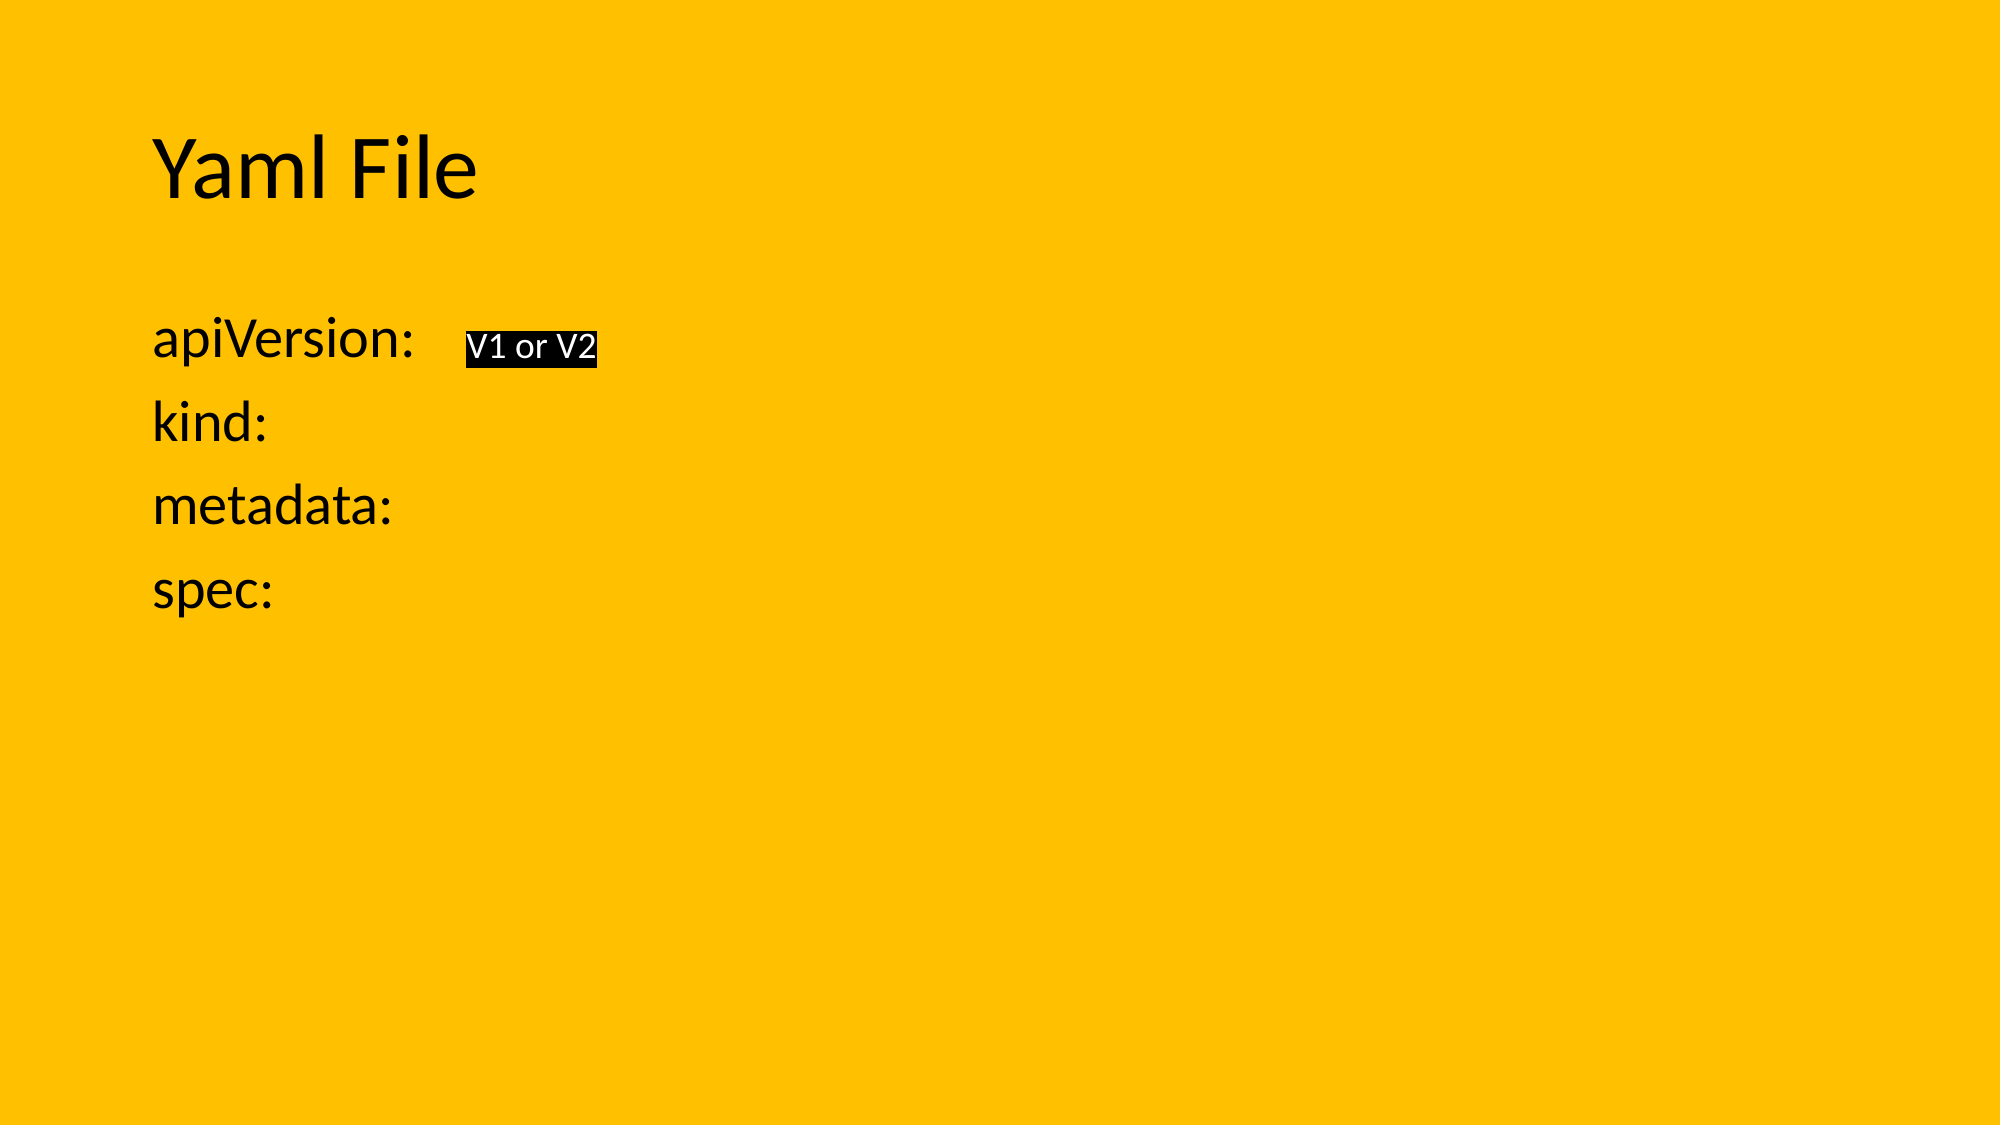

# Yaml File
apiVersion:
kind:
metadata:
spec:

V1 or V2